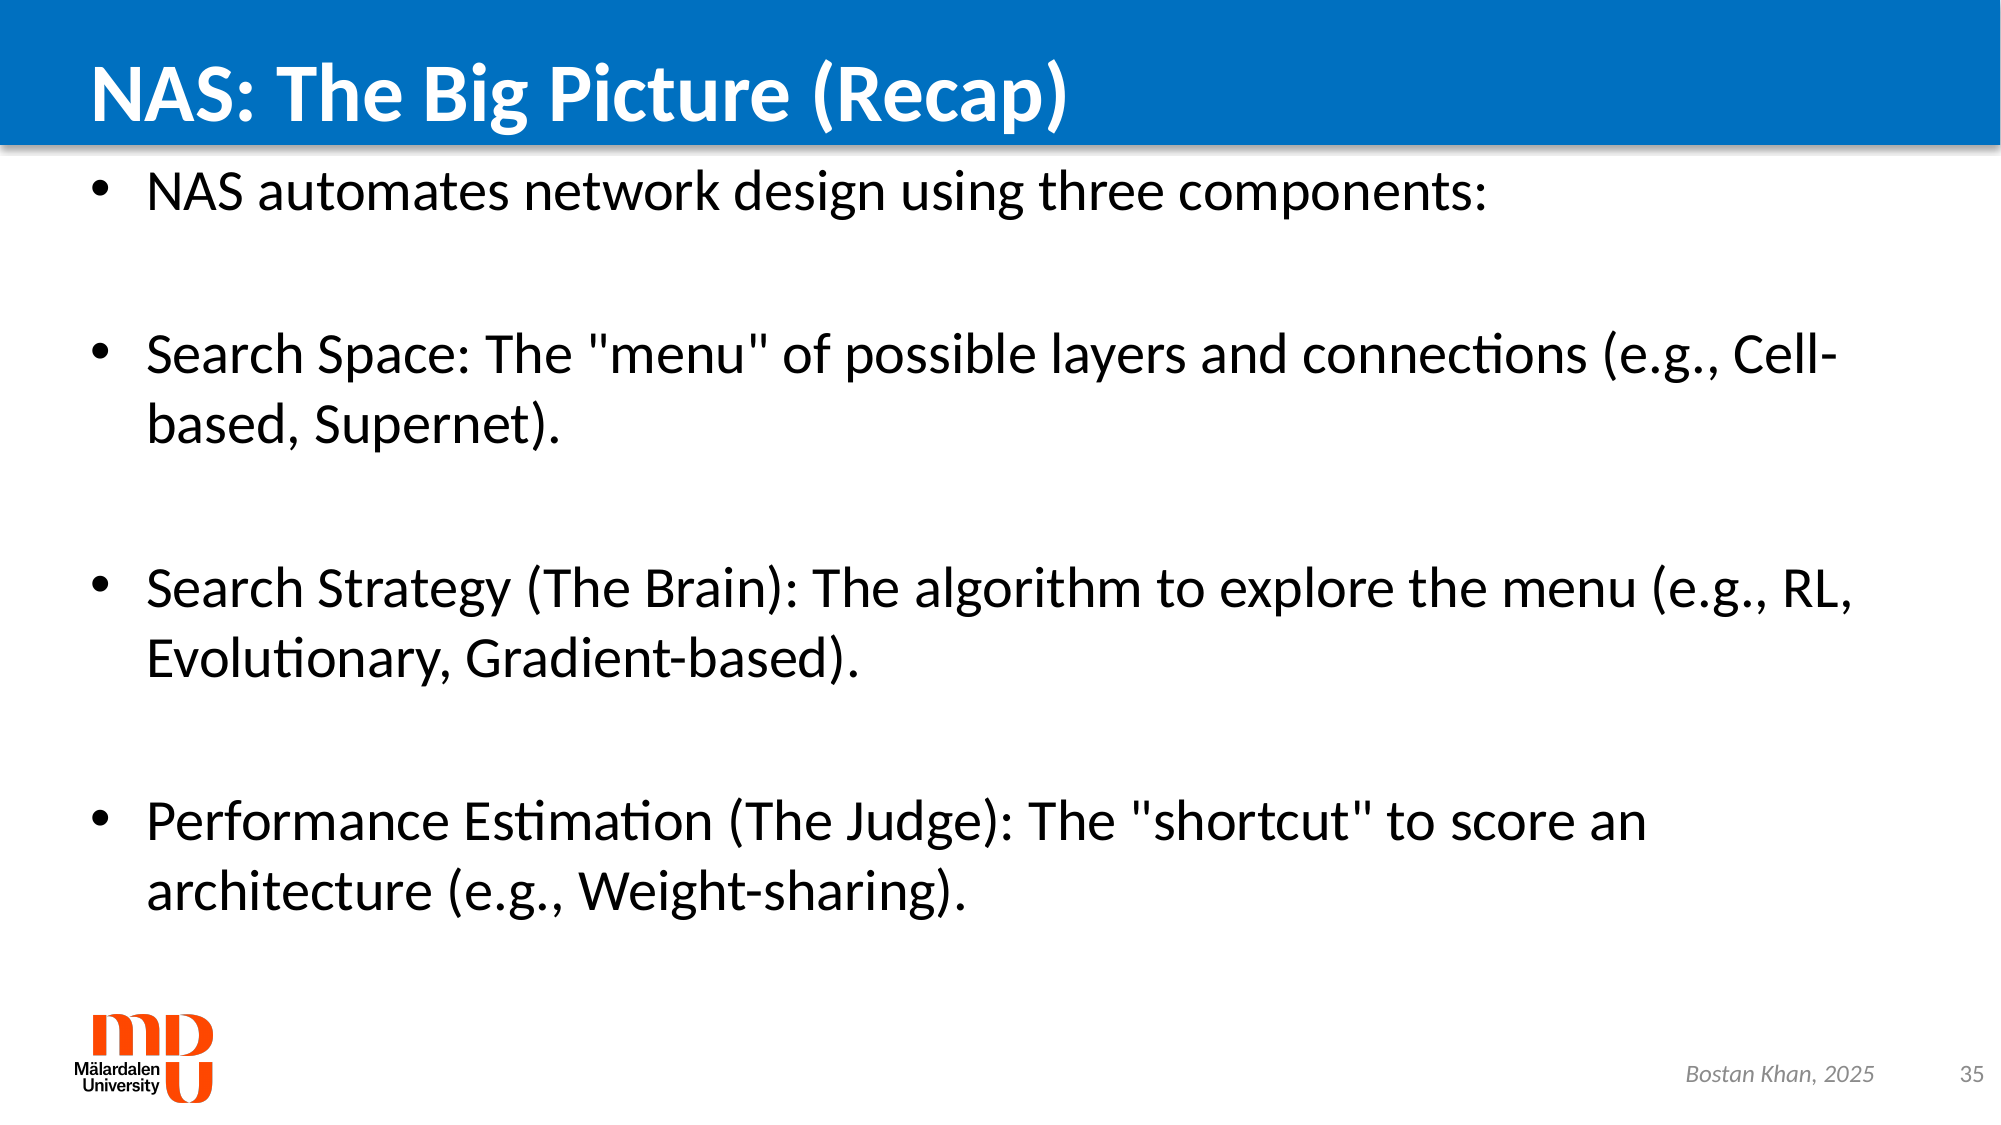

# NAS: The Big Picture (Recap)
NAS automates network design using three components:

Search Space: The "menu" of possible layers and connections (e.g., Cell-based, Supernet).

Search Strategy (The Brain): The algorithm to explore the menu (e.g., RL, Evolutionary, Gradient-based).

Performance Estimation (The Judge): The "shortcut" to score an architecture (e.g., Weight-sharing).
Bostan Khan, 2025
35